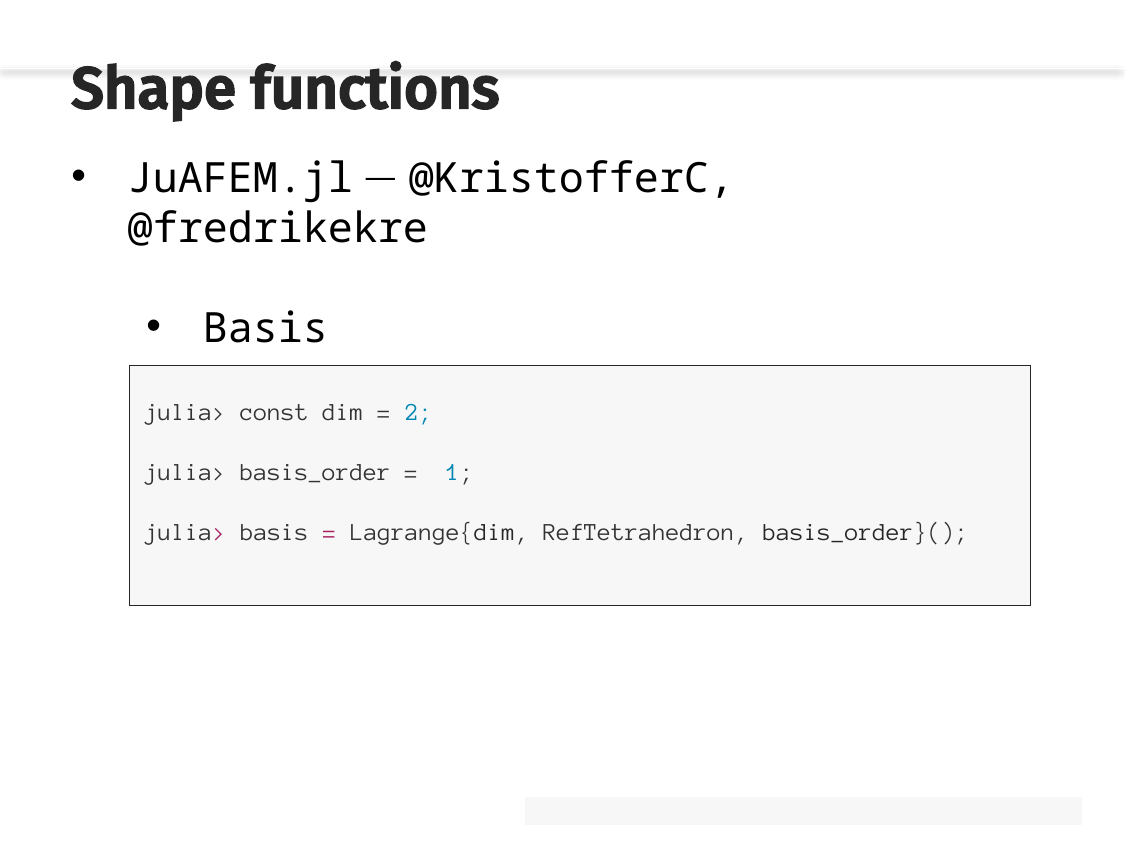

Shape functions
JuAFEM.jl — @KristofferC, @fredrikekre

Basis

julia> const dim = 2;

julia> basis_order =  1;

julia> basis = Lagrange{dim, RefTetrahedron, basis_order}();